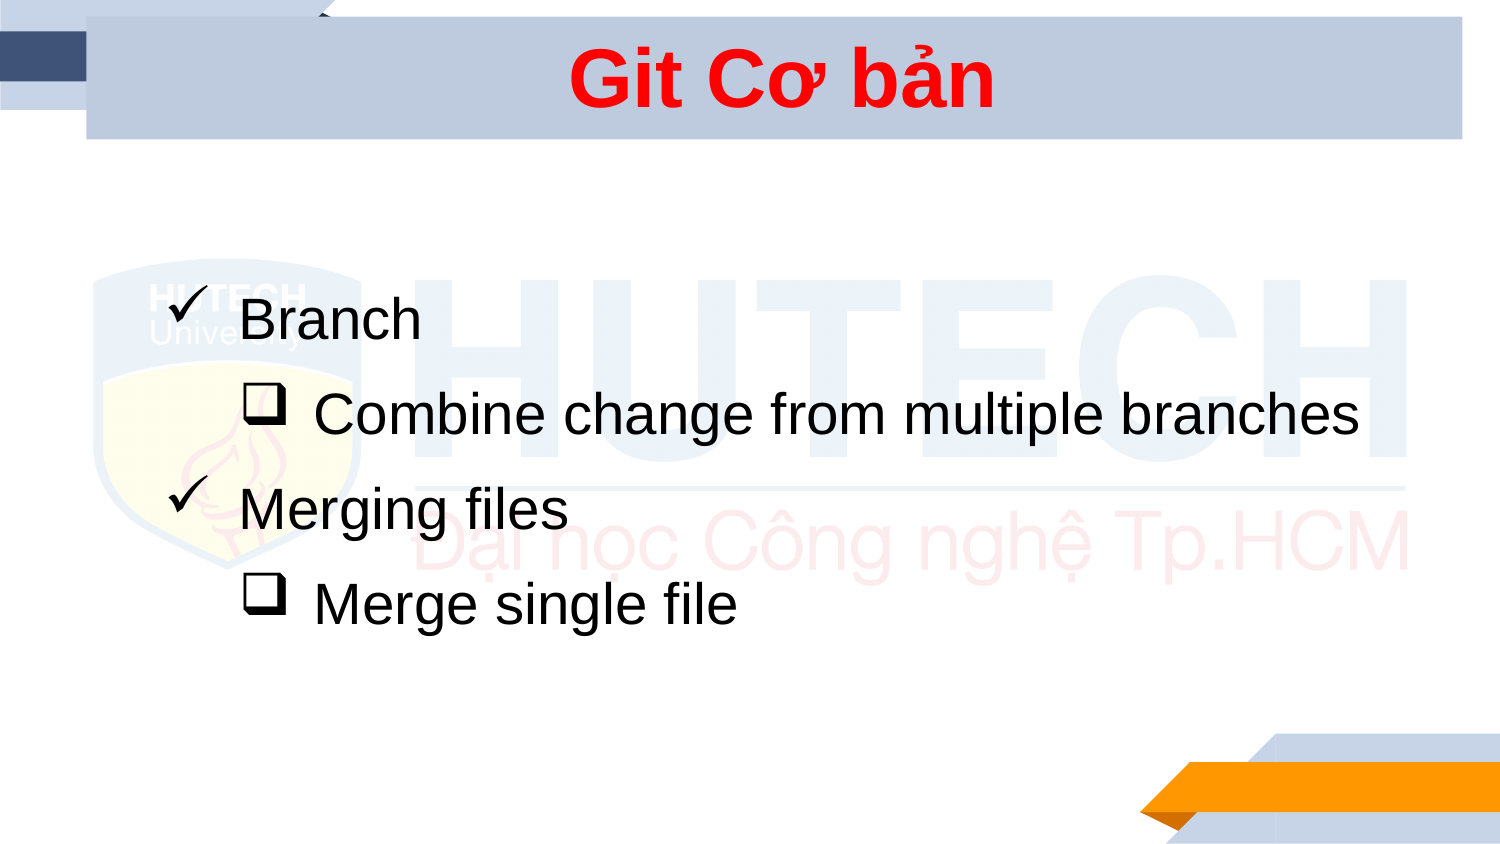

Git Cơ bản
Branch
Combine change from multiple branches
Merging files
Merge single file
42